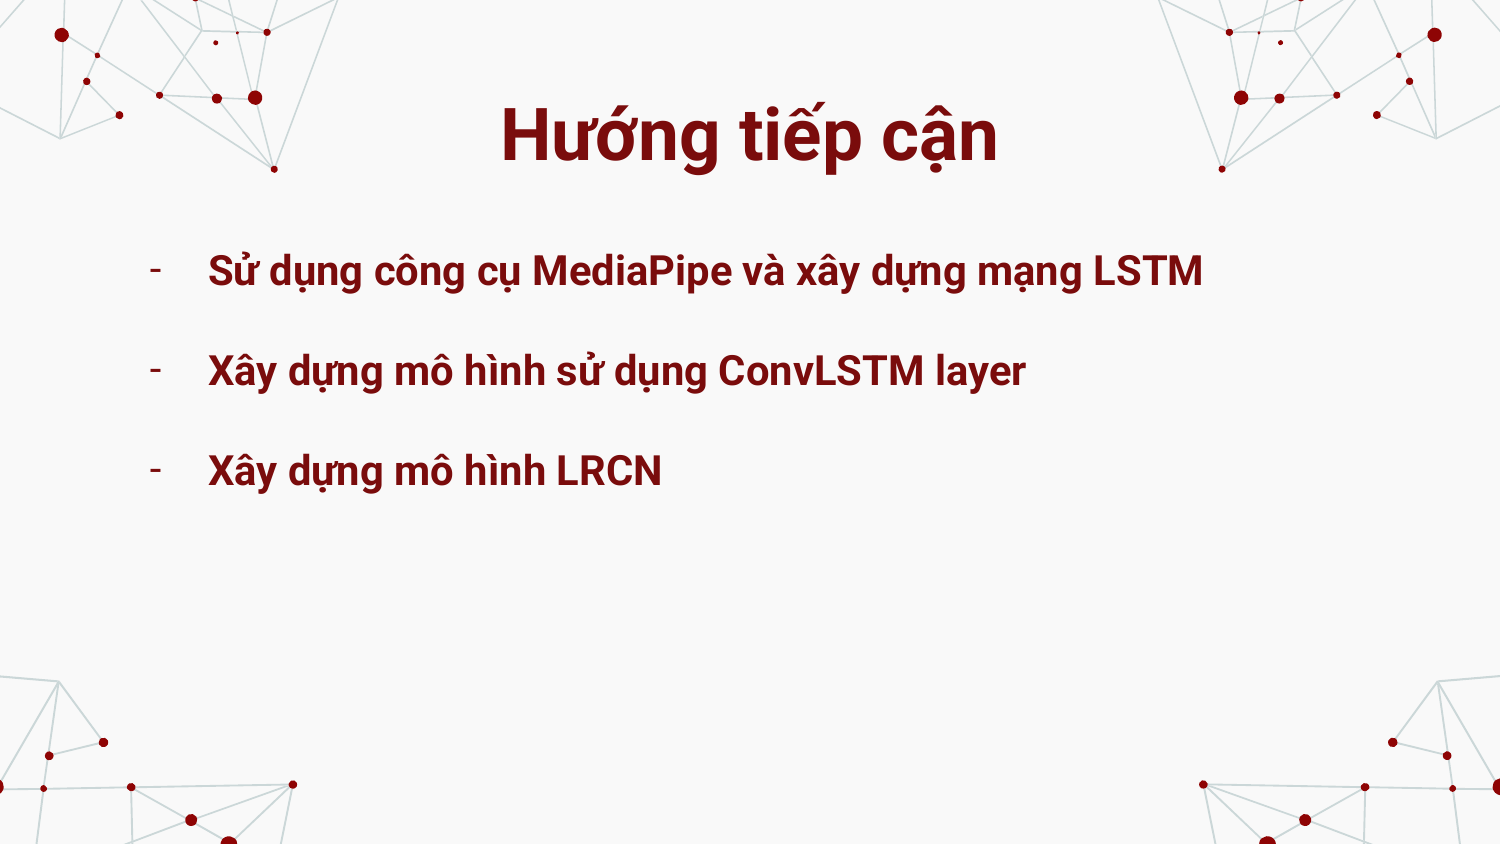

# Hướng tiếp cận
Sử dụng công cụ MediaPipe và xây dựng mạng LSTM

Xây dựng mô hình sử dụng ConvLSTM layer

Xây dựng mô hình LRCN